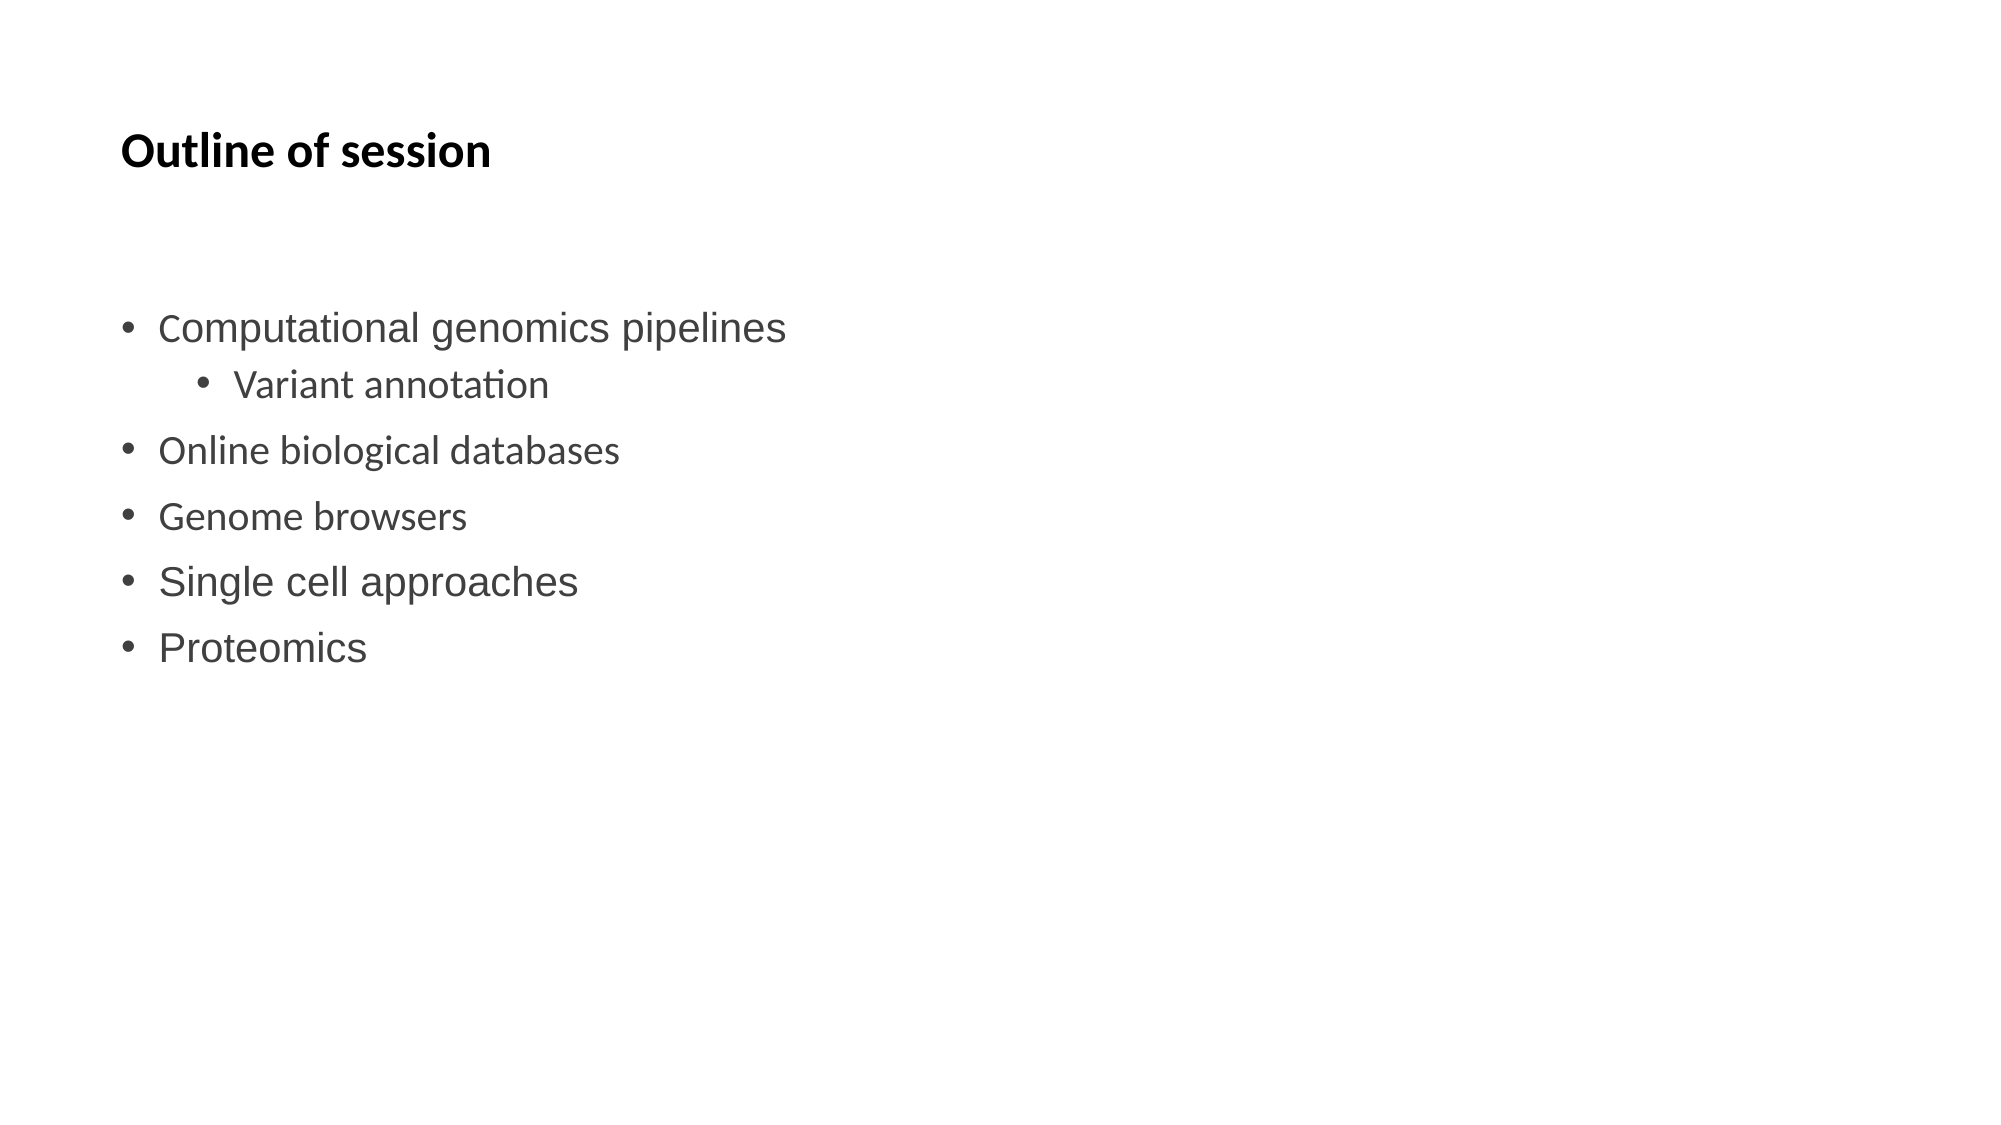

# Outline of session
Computational genomics pipelines
Variant annotation
Online biological databases
Genome browsers
Single cell approaches
Proteomics